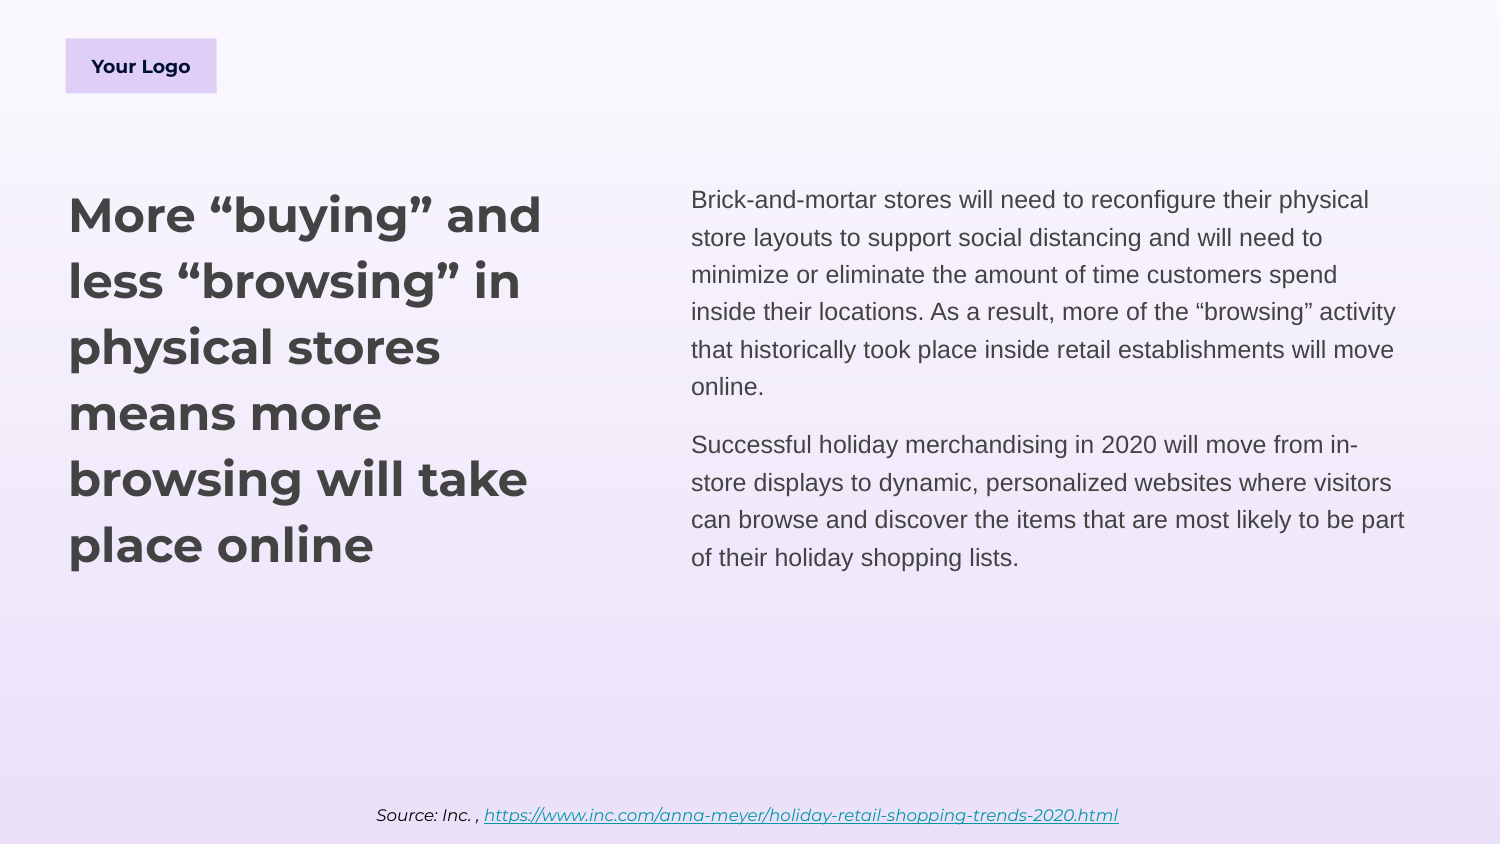

Your Logo
Brick-and-mortar stores will need to reconfigure their physical store layouts to support social distancing and will need to minimize or eliminate the amount of time customers spend inside their locations. As a result, more of the “browsing” activity that historically took place inside retail establishments will move online.
Successful holiday merchandising in 2020 will move from in-store displays to dynamic, personalized websites where visitors can browse and discover the items that are most likely to be part of their holiday shopping lists.
# More “buying” and less “browsing” in physical stores means more browsing will take place online
Source: Inc. , https://www.inc.com/anna-meyer/holiday-retail-shopping-trends-2020.html